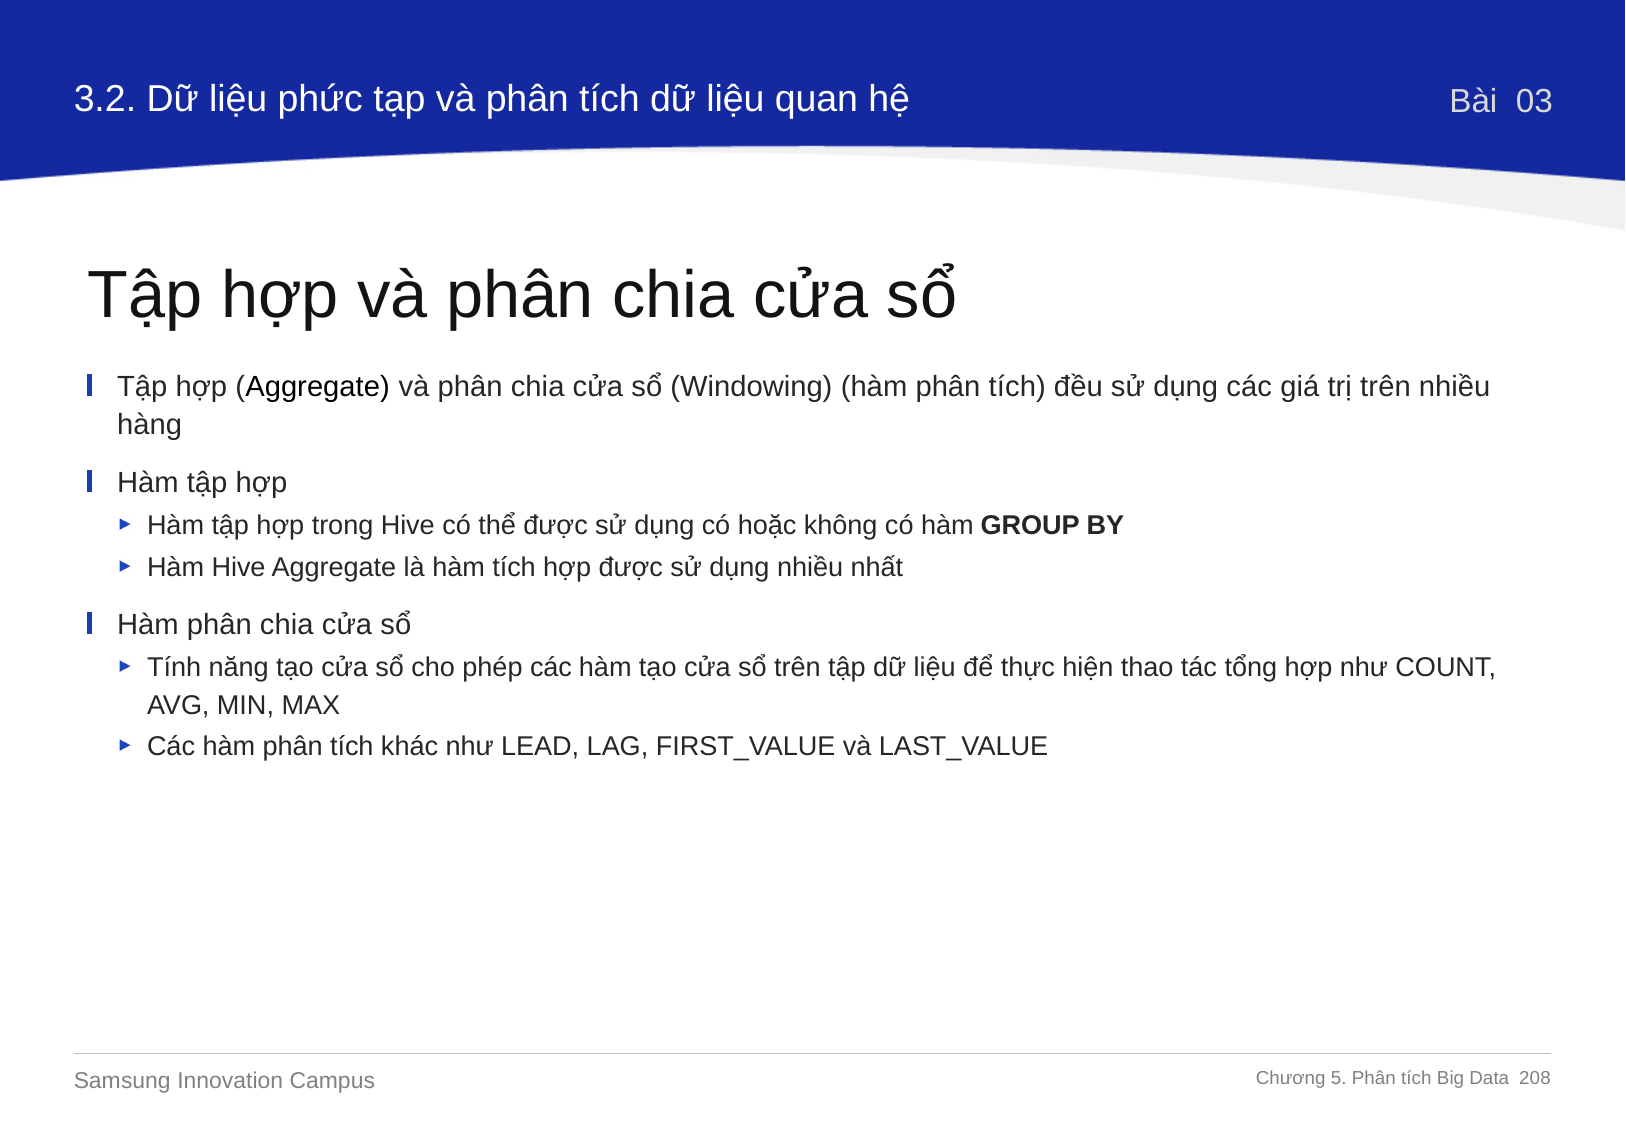

3.2. Dữ liệu phức tạp và phân tích dữ liệu quan hệ
Bài  03
Tập hợp và phân chia cửa sổ
Tập hợp (Aggregate) và phân chia cửa sổ (Windowing) (hàm phân tích) đều sử dụng các giá trị trên nhiều hàng
Hàm tập hợp
Hàm tập hợp trong Hive có thể được sử dụng có hoặc không có hàm GROUP BY
Hàm Hive Aggregate là hàm tích hợp được sử dụng nhiều nhất
Hàm phân chia cửa sổ
Tính năng tạo cửa sổ cho phép các hàm tạo cửa sổ trên tập dữ liệu để thực hiện thao tác tổng hợp như COUNT, AVG, MIN, MAX
Các hàm phân tích khác như LEAD, LAG, FIRST_VALUE và LAST_VALUE